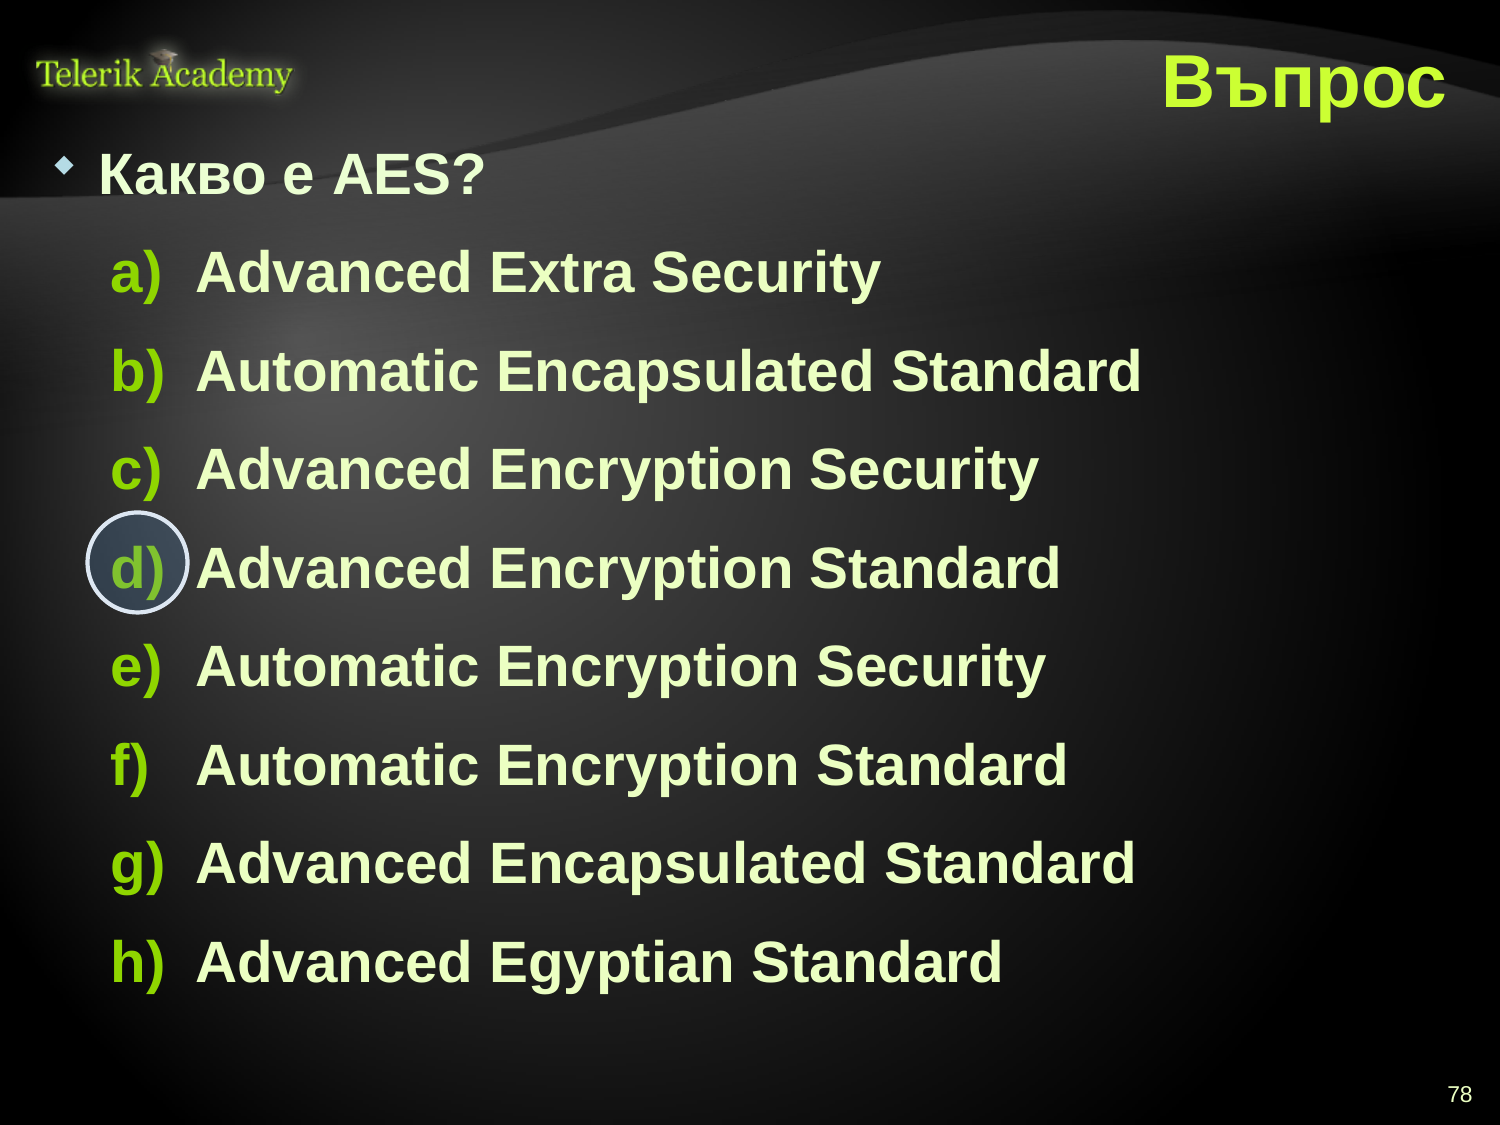

# Въпрос
Какво е AES?
Advanced Extra Security
Automatic Encapsulated Standard
Advanced Encryption Security
Advanced Encryption Standard
Automatic Encryption Security
Automatic Encryption Standard
Advanced Encapsulated Standard
Advanced Egyptian Standard

78